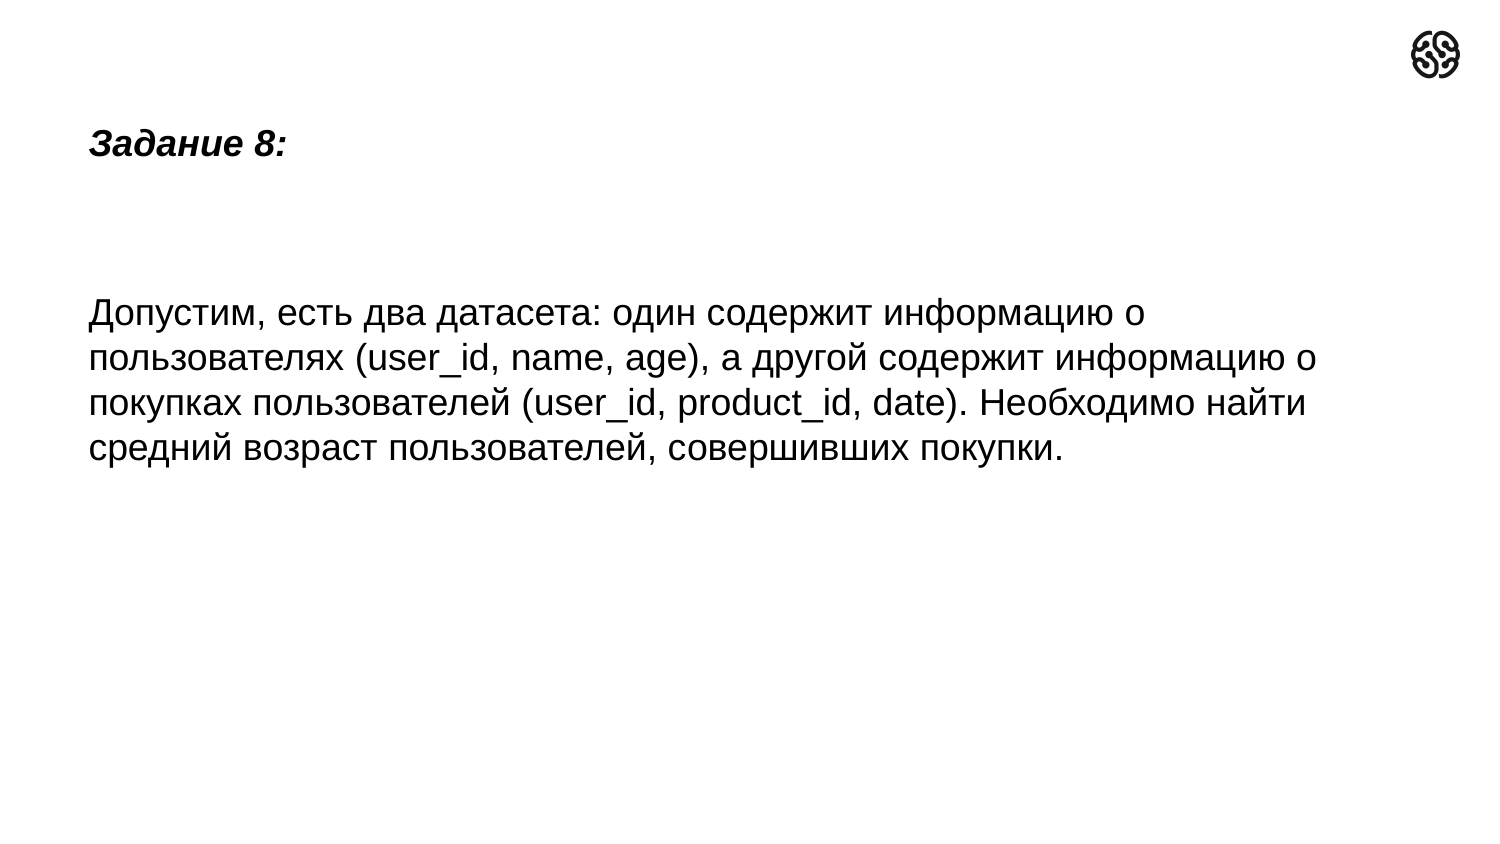

Задание 8:

Допустим, есть два датасета: один содержит информацию о пользователях (user_id, name, age), а другой содержит информацию о покупках пользователей (user_id, product_id, date). Необходимо найти средний возраст пользователей, совершивших покупки.